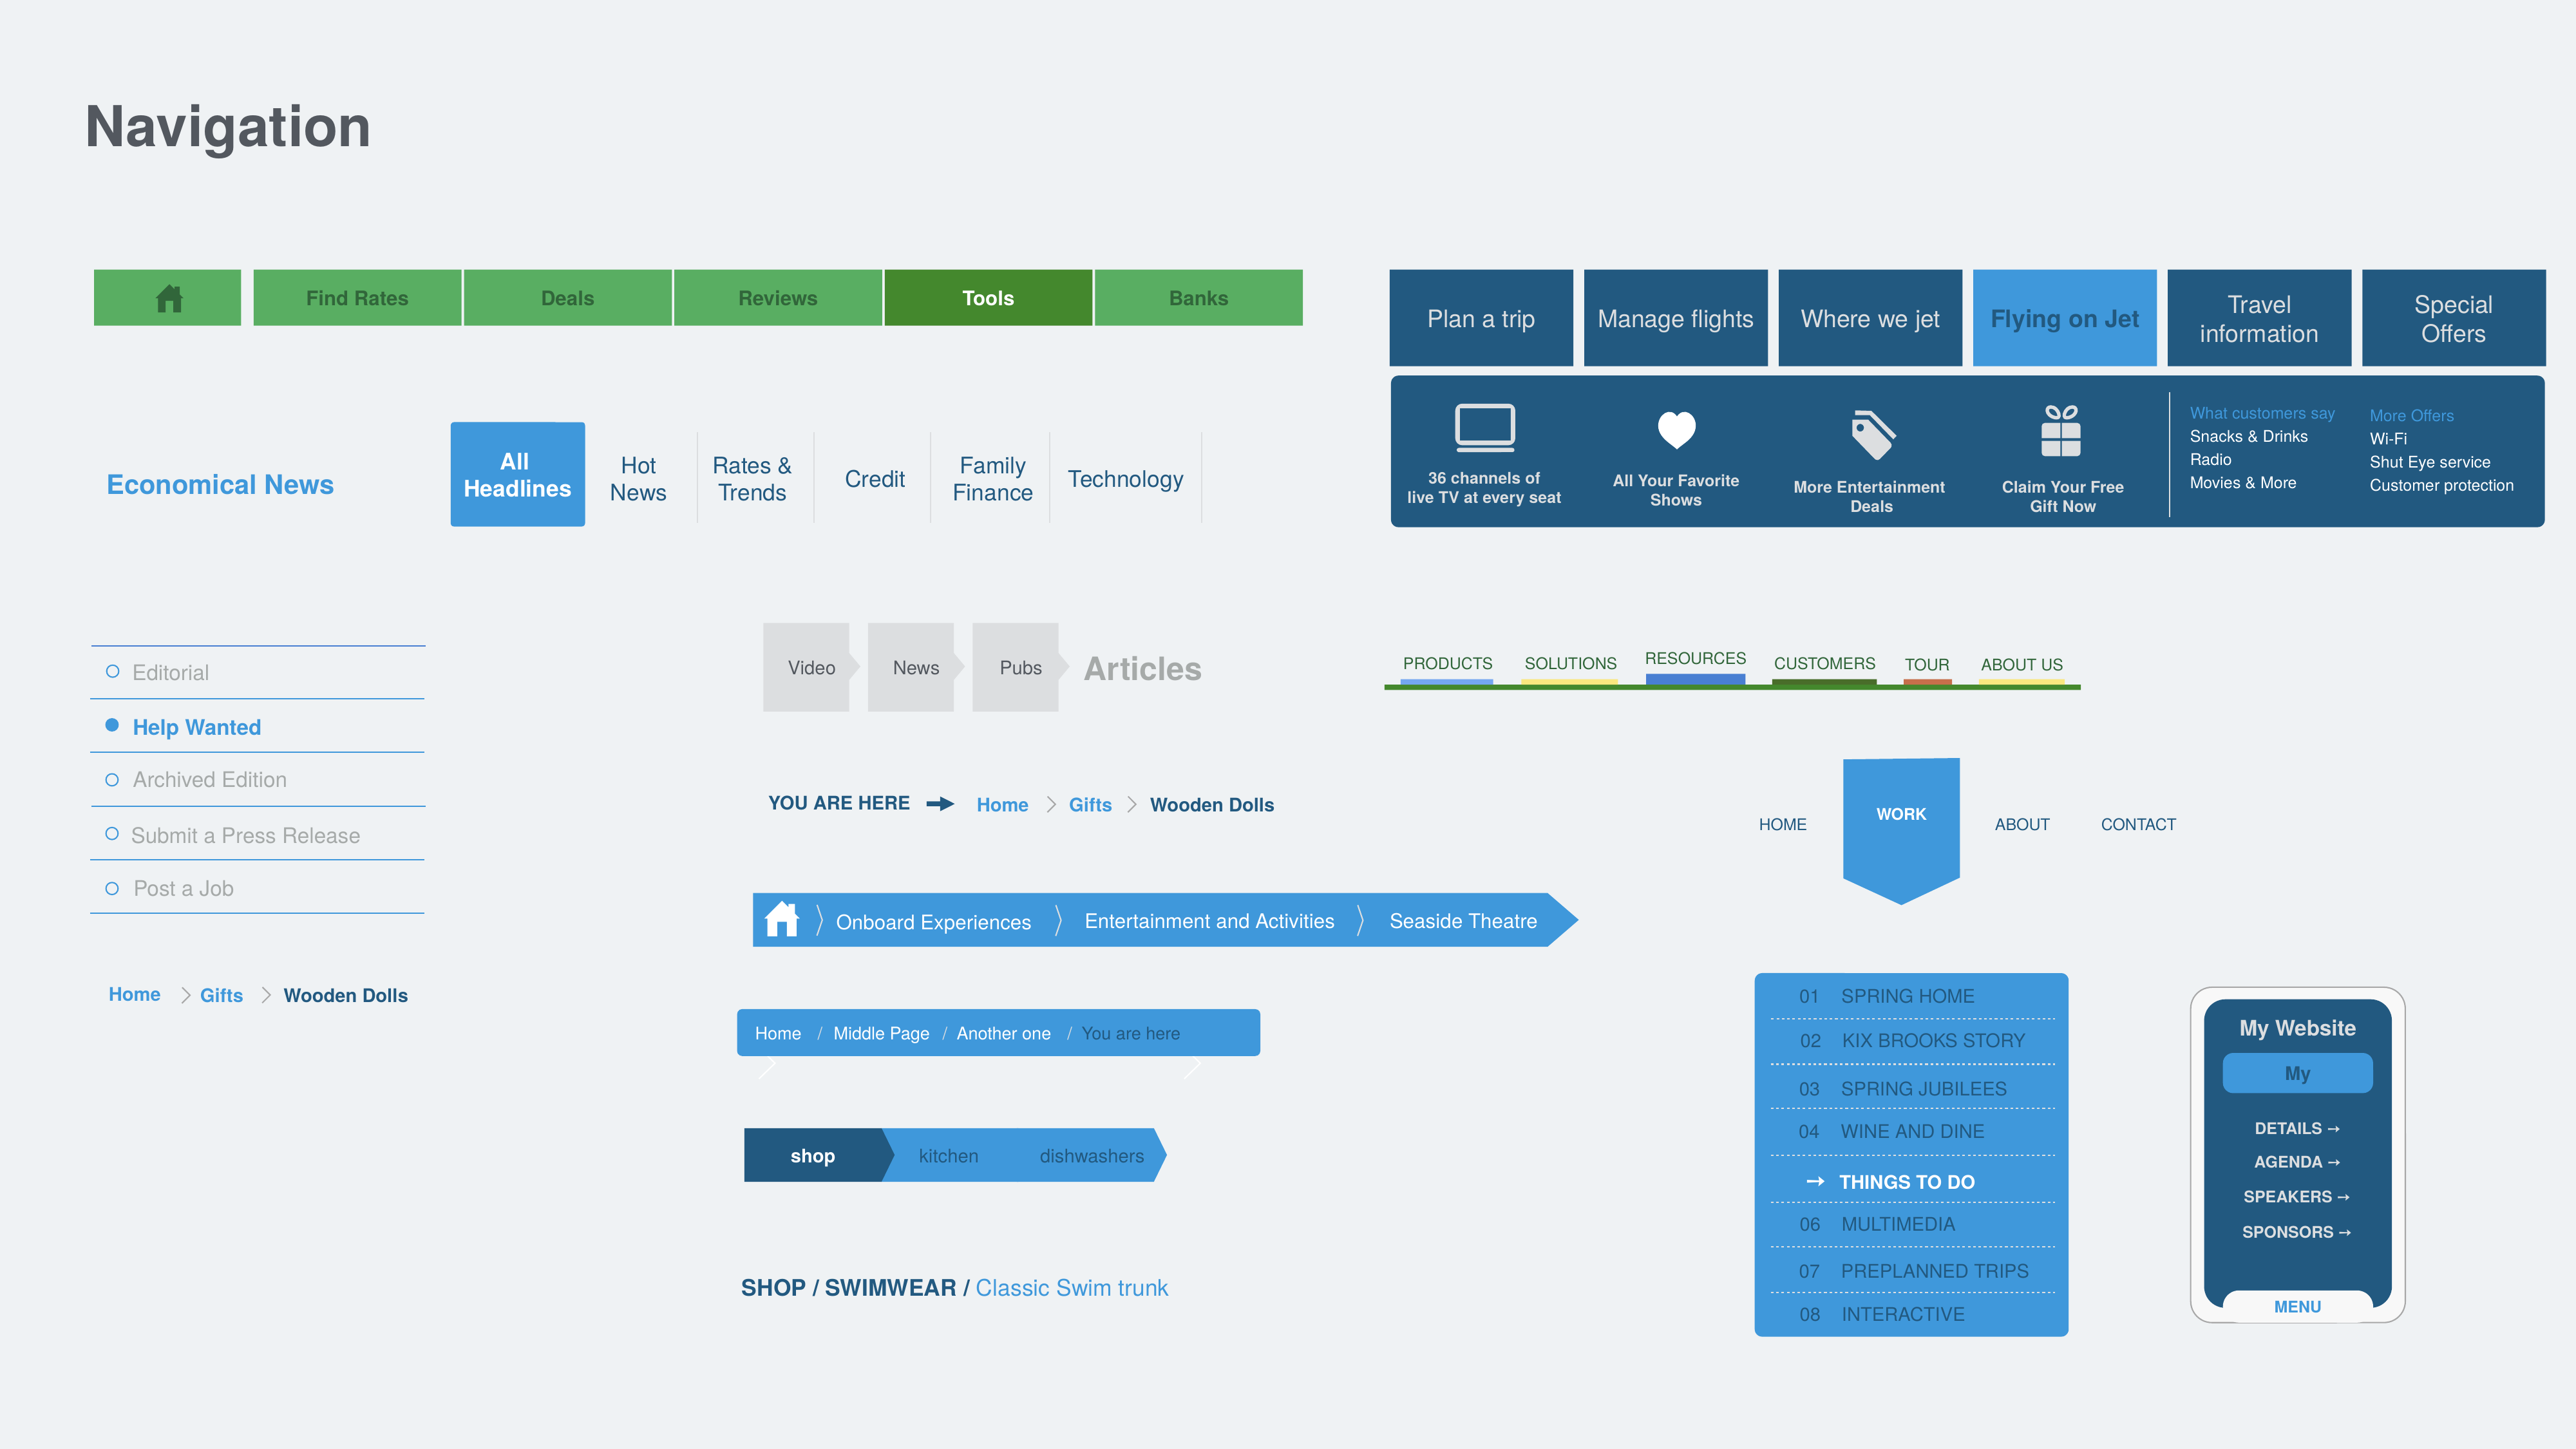

Navigation

Find Rates
Deals
Reviews
Tools
Banks

Plan a trip
Manage flights
Where we jet
Flying on Jet
Travel information
Special
Offers

What customers say
Snacks & Drinks
Radio
Movies & More
More Offers
Wi-Fi
Shut Eye service
Customer protection

36 channels of
live TV at every seat
All Your Favorite
Shows
More Entertainment
Deals
Claim Your Free
Gift Now
All
Headlines

Hot
News
Rates &
Trends
Family
Finance
Economical News
Credit
Technology
Video
News
Pubs
Articles
RESOURCES
PRODUCTS
SOLUTIONS
CUSTOMERS
TOUR
ABOUT US

Editorial

Help Wanted

Archived Edition

Submit a Press Release

Post a Job

WORK
HOME
ABOUT
CONTACT
YOU ARE HERE
Home
Gifts
Wooden Dolls

Entertainment and Activities
Seaside Theatre
Onboard Experiences

01    SPRING HOME

02    KIX BROOKS STORY
03    SPRING JUBILEES
04    WINE AND DINE
 ➙  THINGS TO DO
06    MULTIMEDIA
07    PREPLANNED TRIPS
08    INTERACTIVE
Home
Gifts
Wooden Dolls

My Website
My
DETAILS ➙
AGENDA ➙
SPEAKERS ➙
SPONSORS ➙
MENU

Home
/
Middle Page
/
Another one
/
You are here

shop
kitchen
dishwashers
SHOP / SWIMWEAR / Classic Swim trunk